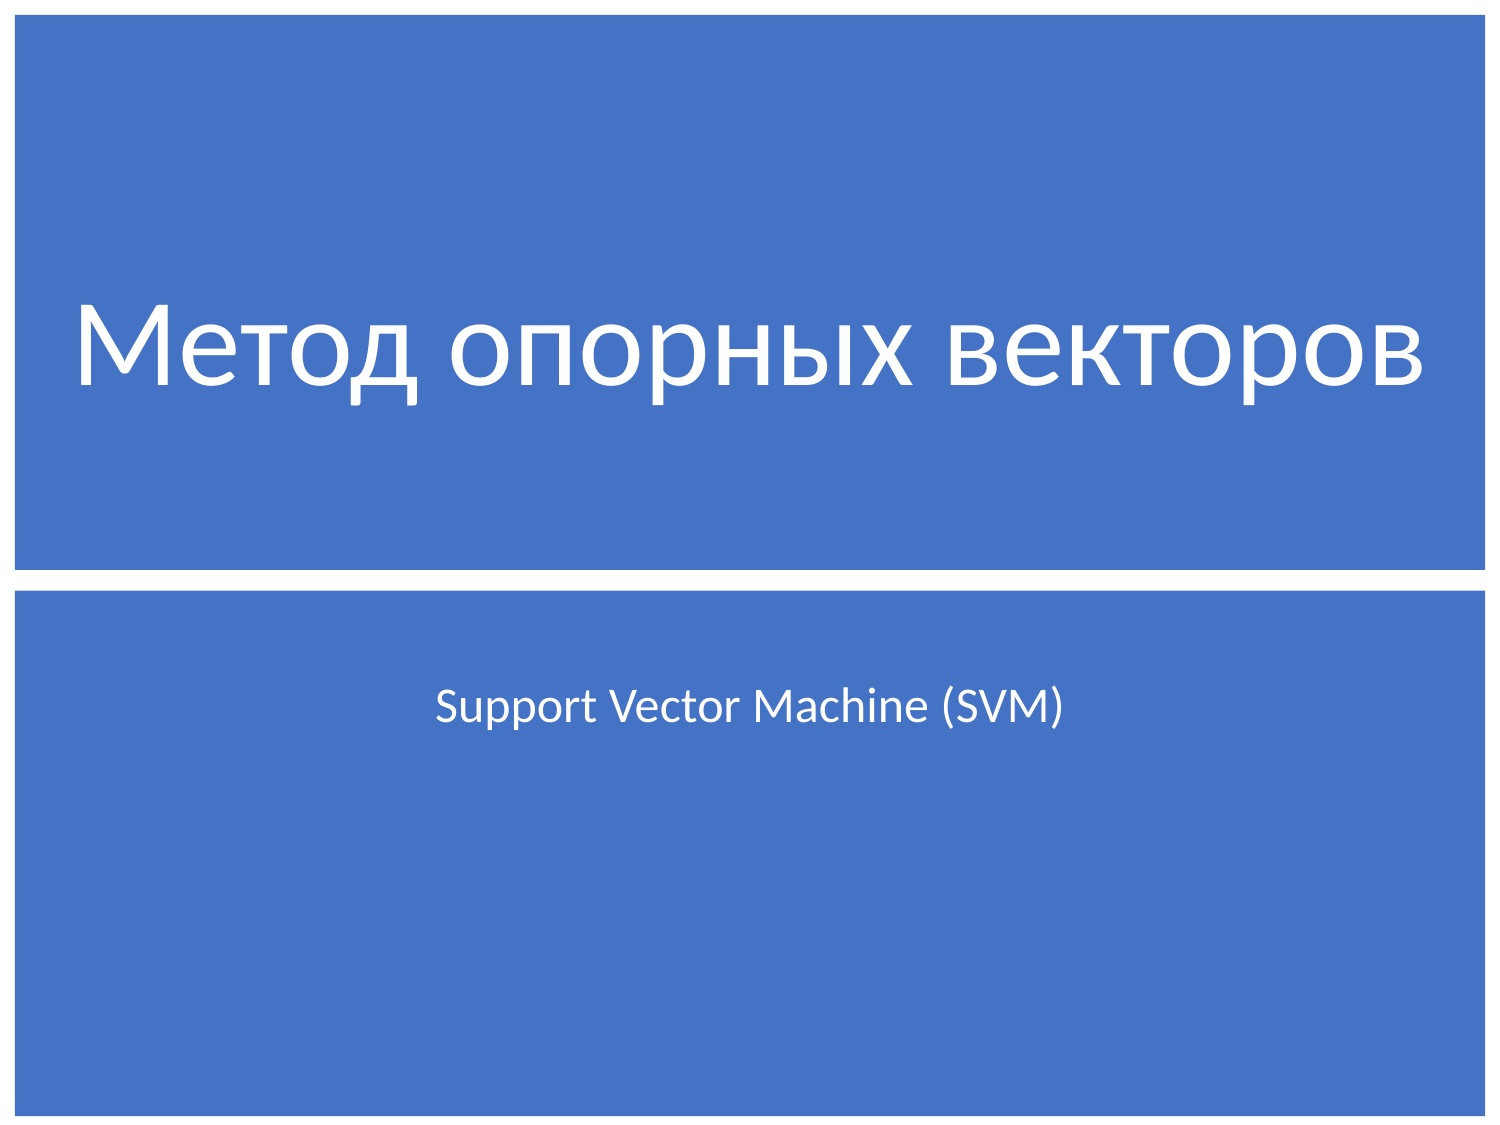

# Метод опорных векторов

Support Vector Machine (SVM)